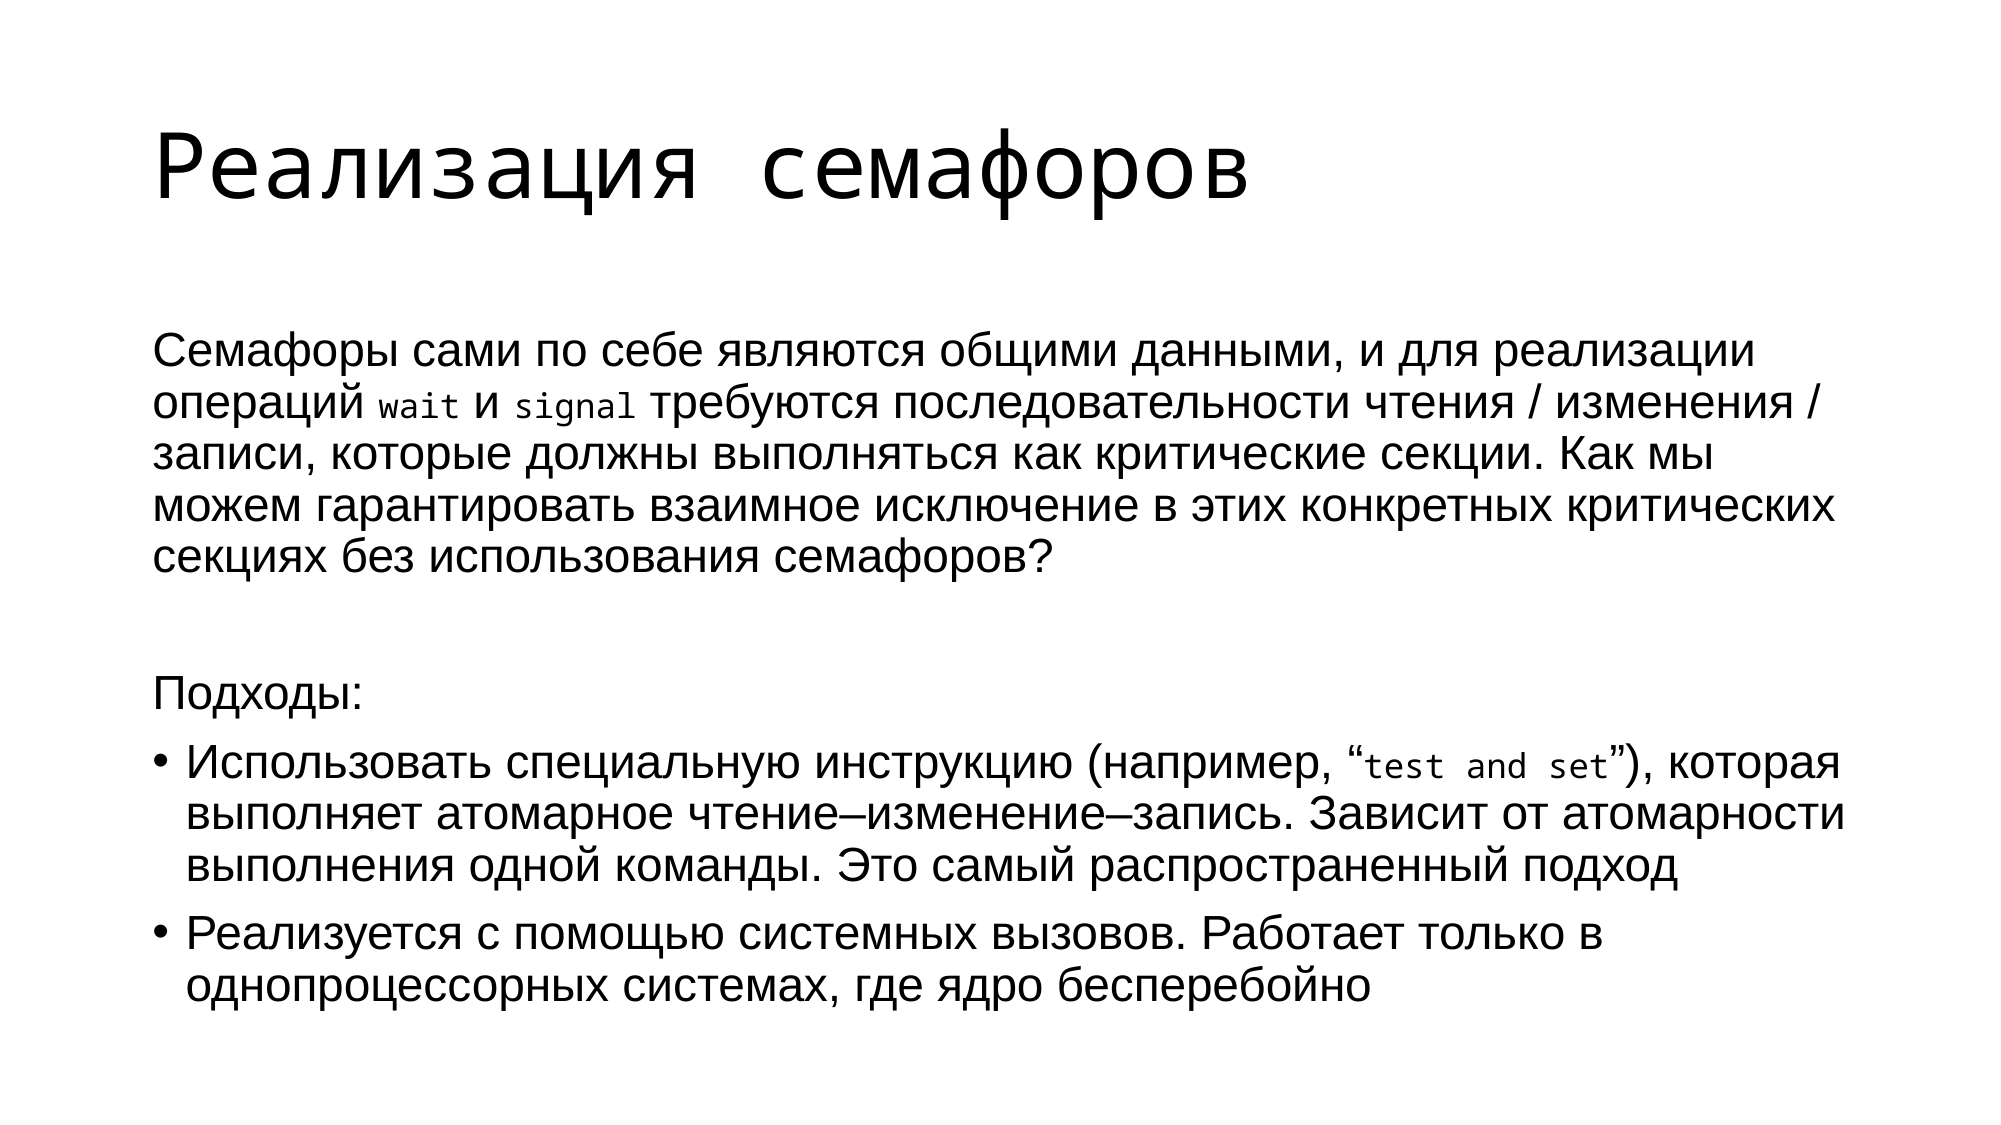

# Реализация семафоров
Семафоры сами по себе являются общими данными, и для реализации операций wait и signal требуются последовательности чтения / изменения / записи, которые должны выполняться как критические секции. Как мы можем гарантировать взаимное исключение в этих конкретных критических секциях без использования семафоров?

Подходы:
Использовать специальную инструкцию (например, “test and set”), которая выполняет атомарное чтение–изменение–запись. Зависит от атомарности выполнения одной команды. Это самый распространенный подход
Реализуется с помощью системных вызовов. Работает только в однопроцессорных системах, где ядро бесперебойно